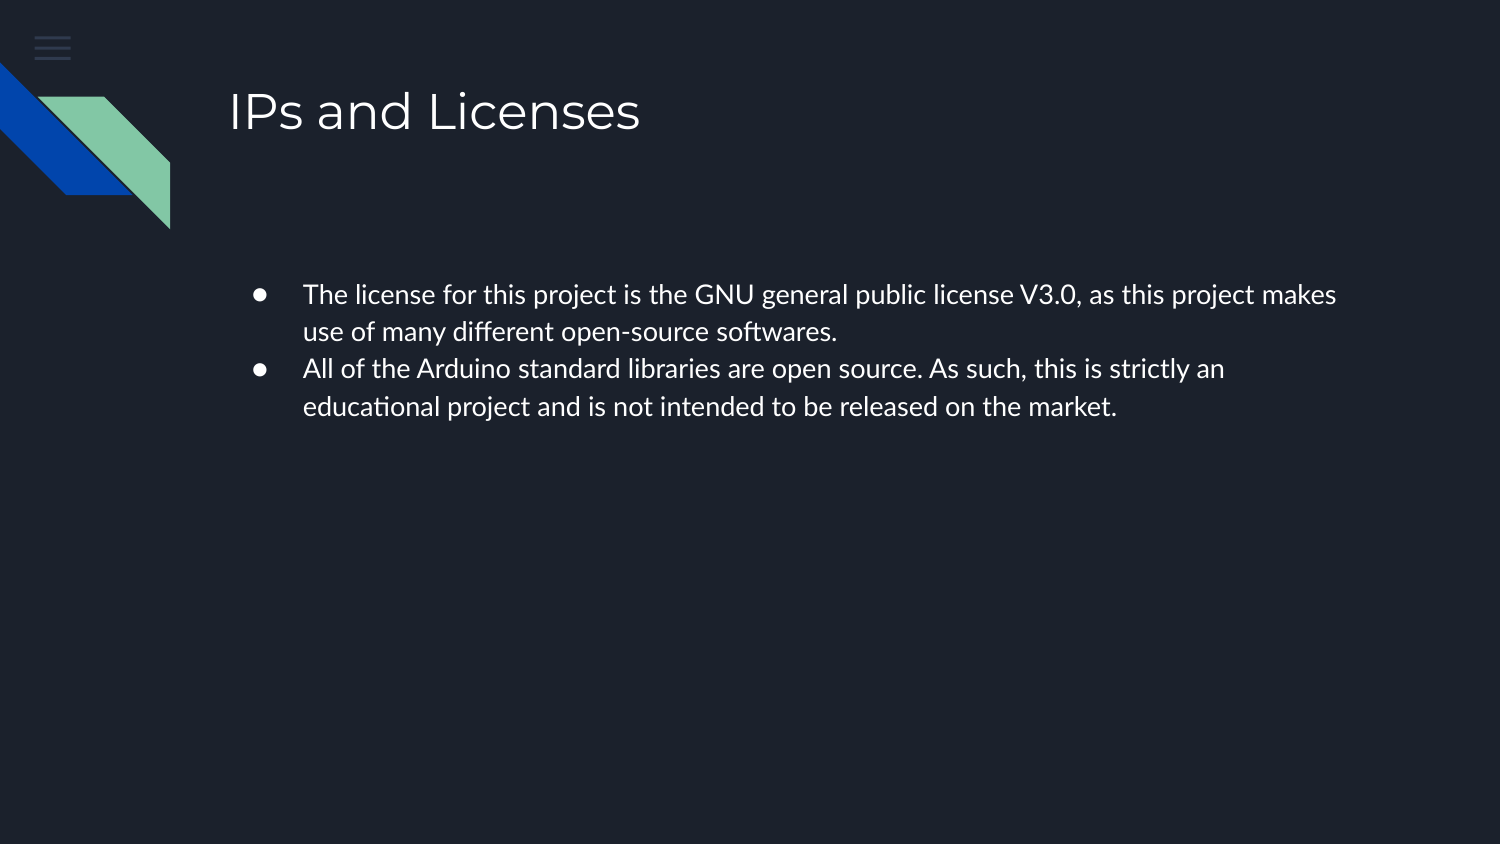

# IPs and Licenses
The license for this project is the GNU general public license V3.0, as this project makes use of many different open-source softwares.
All of the Arduino standard libraries are open source. As such, this is strictly an educational project and is not intended to be released on the market.